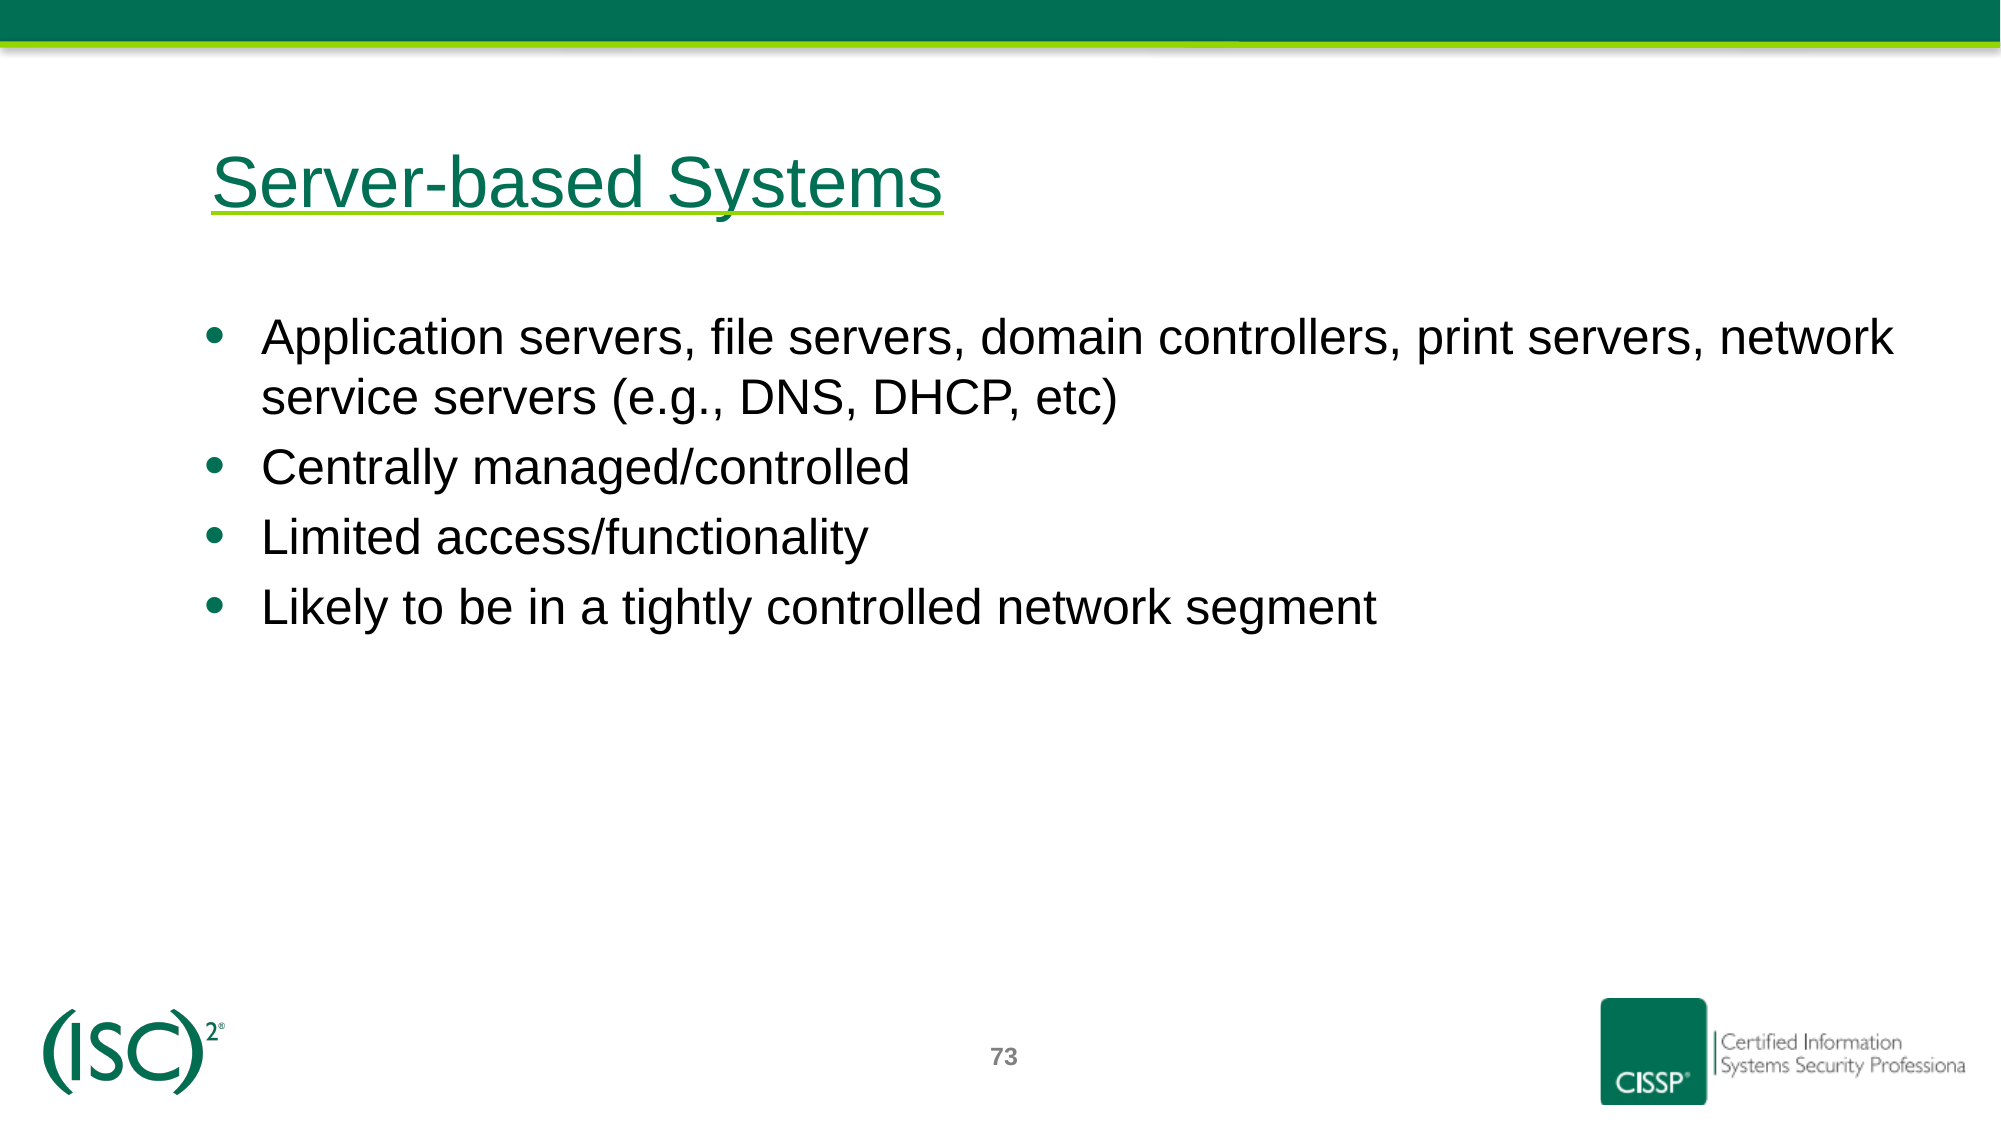

# Server-based Systems
Application servers, file servers, domain controllers, print servers, network service servers (e.g., DNS, DHCP, etc)
Centrally managed/controlled
Limited access/functionality
Likely to be in a tightly controlled network segment